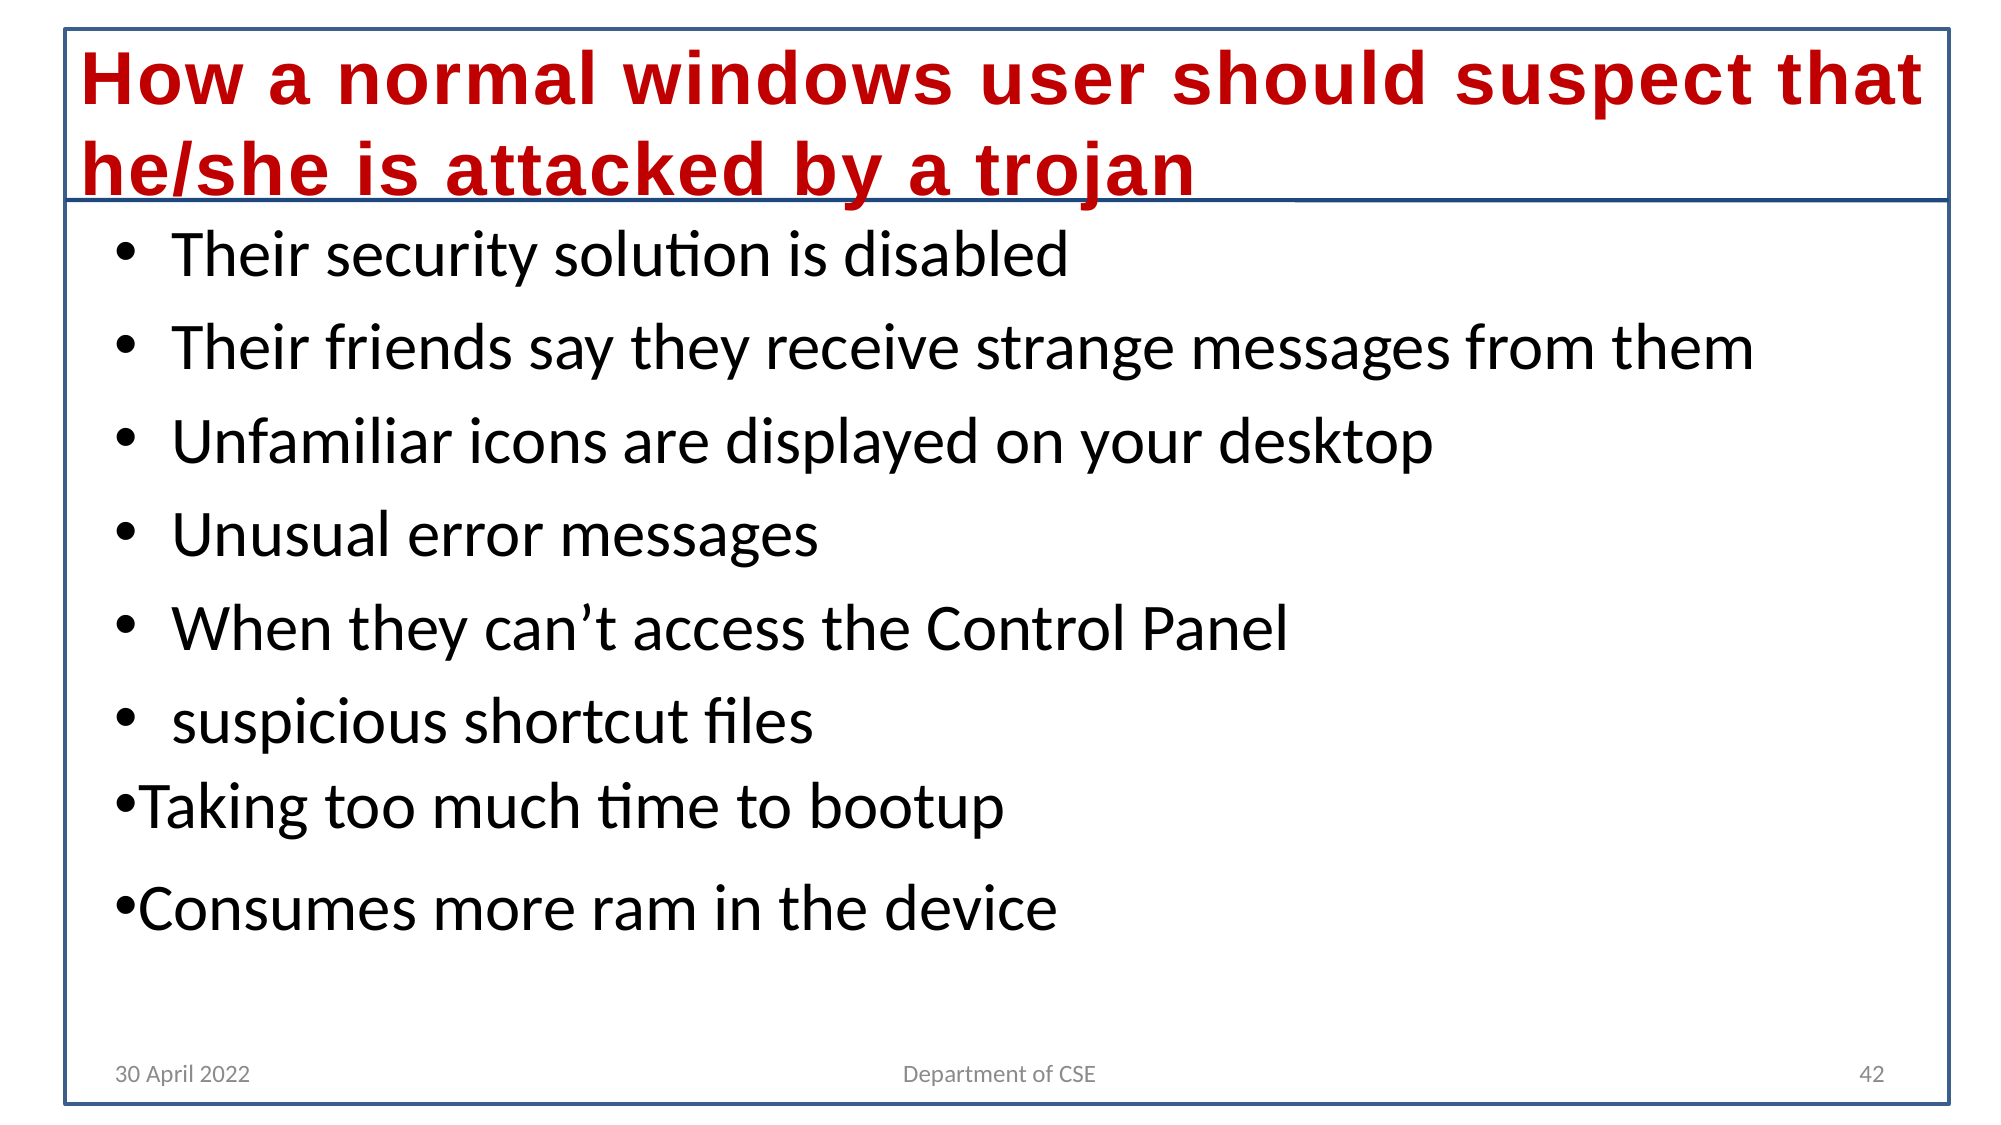

# How a normal windows user should suspect that he/she is attacked by a trojan
Their security solution is disabled
Their friends say they receive strange messages from them
Unfamiliar icons are displayed on your desktop
Unusual error messages
When they can’t access the Control Panel
suspicious shortcut files
Taking too much time to bootup
Consumes more ram in the device

30 April 2022
Department of CSE
42